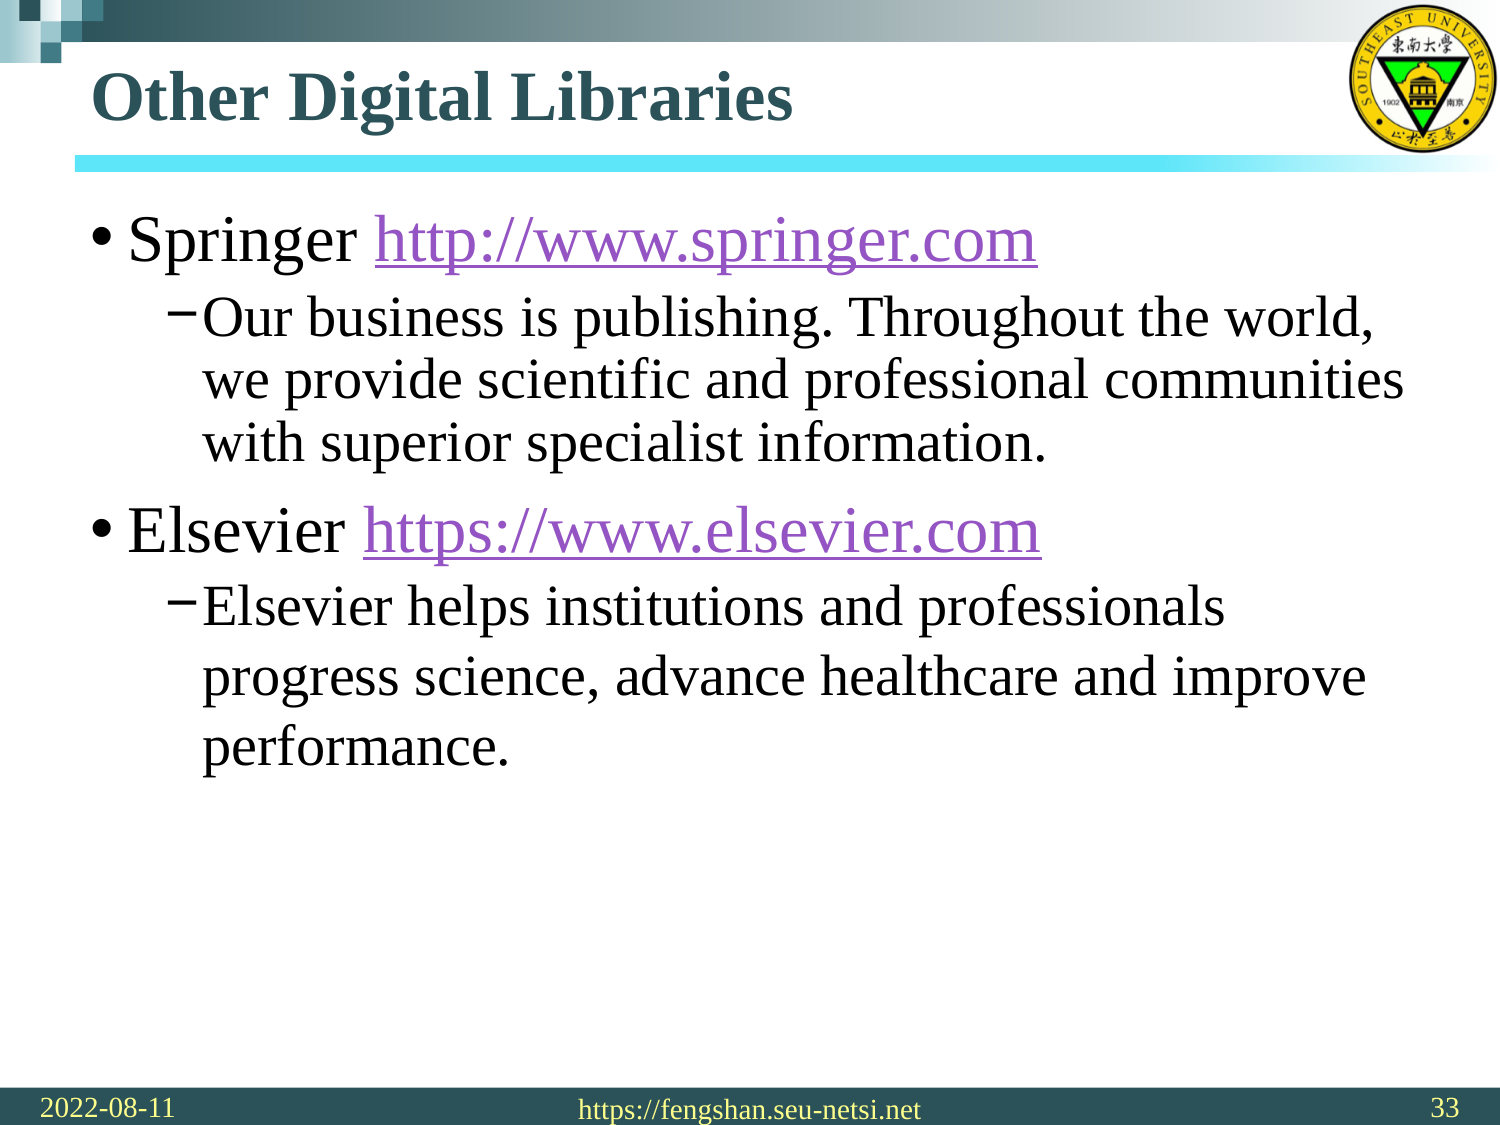

# Other Digital Libraries
Springer http://www.springer.com
Our business is publishing. Throughout the world, we provide scientific and professional communities with superior specialist information.
Elsevier https://www.elsevier.com
Elsevier helps institutions and professionals progress science, advance healthcare and improve performance.
2022-08-11
33
https://fengshan.seu-netsi.net